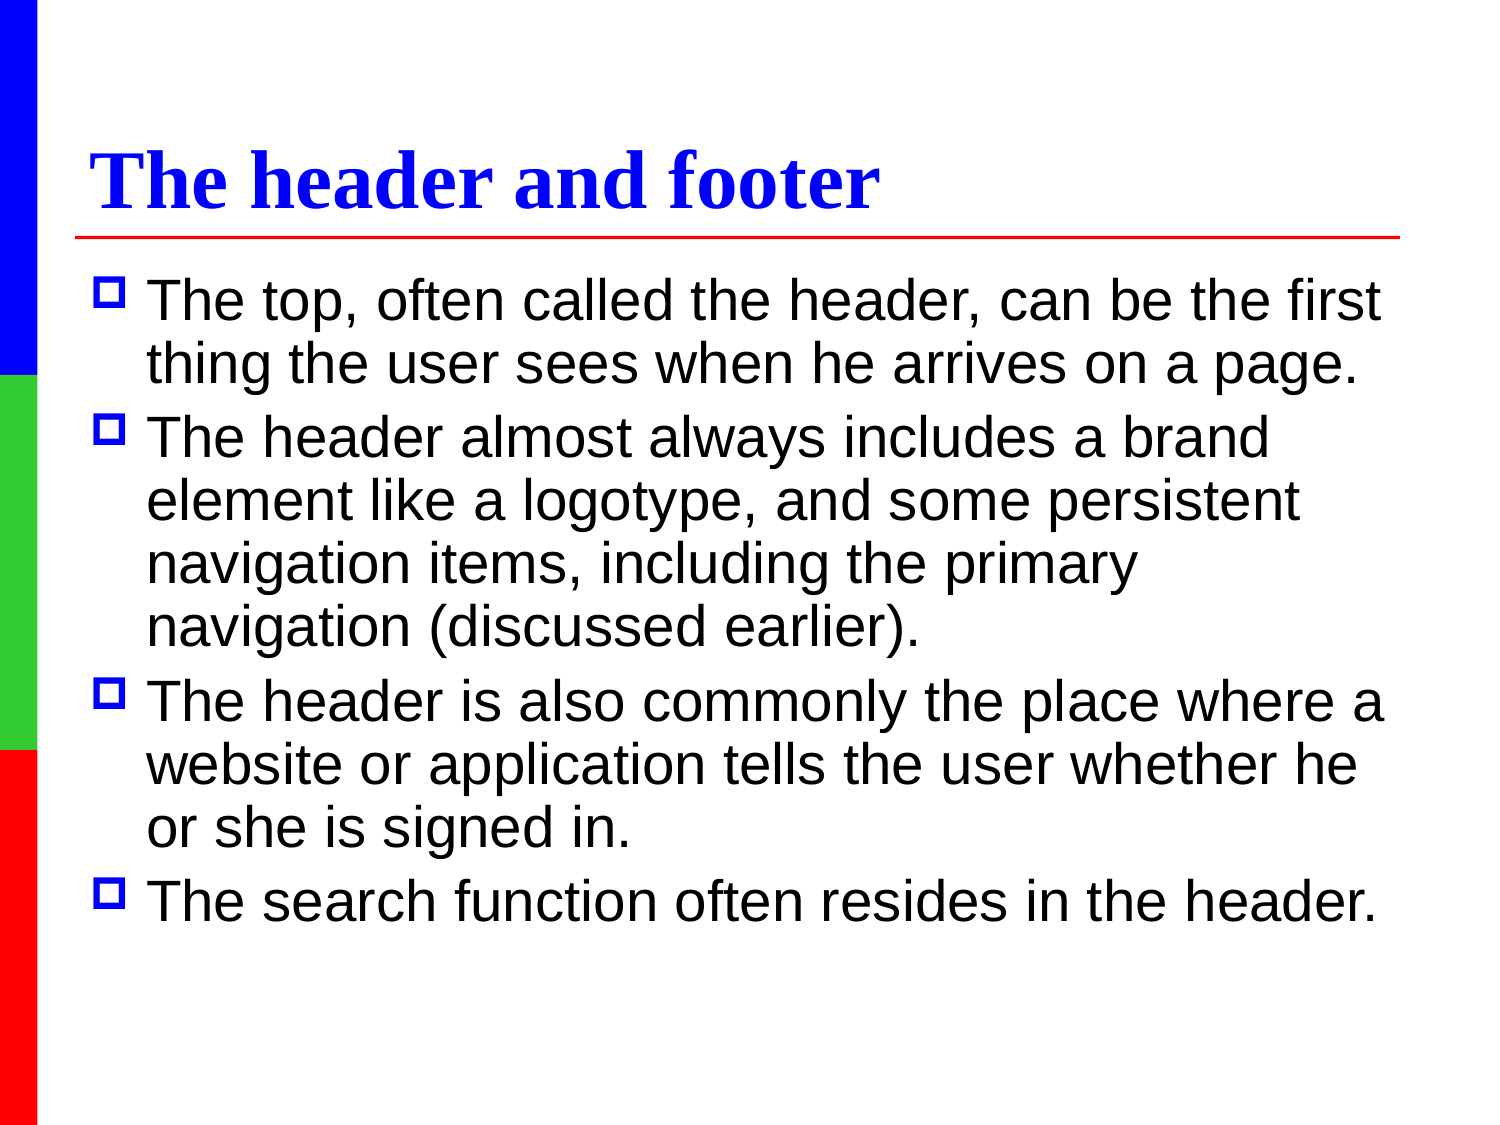

# The header and footer
The top, often called the header, can be the first thing the user sees when he arrives on a page.
The header almost always includes a brand element like a logotype, and some persistent navigation items, including the primary navigation (discussed earlier).
The header is also commonly the place where a website or application tells the user whether he or she is signed in.
The search function often resides in the header.